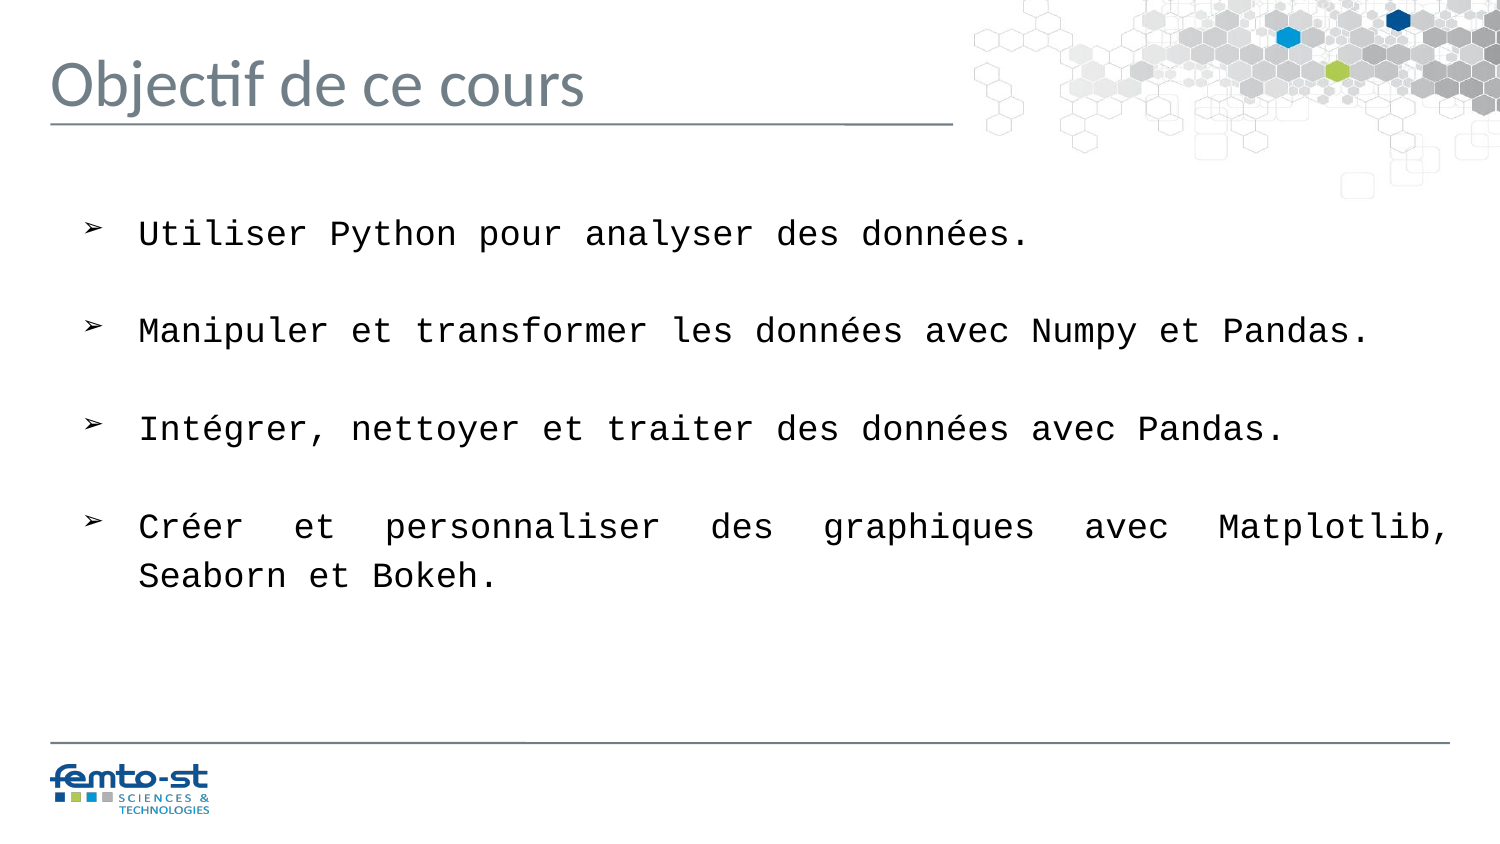

Objectif de ce cours

Utiliser Python pour analyser des données.

Manipuler et transformer les données avec Numpy et Pandas.

Intégrer, nettoyer et traiter des données avec Pandas.

Créer et personnaliser des graphiques avec Matplotlib, Seaborn et Bokeh.